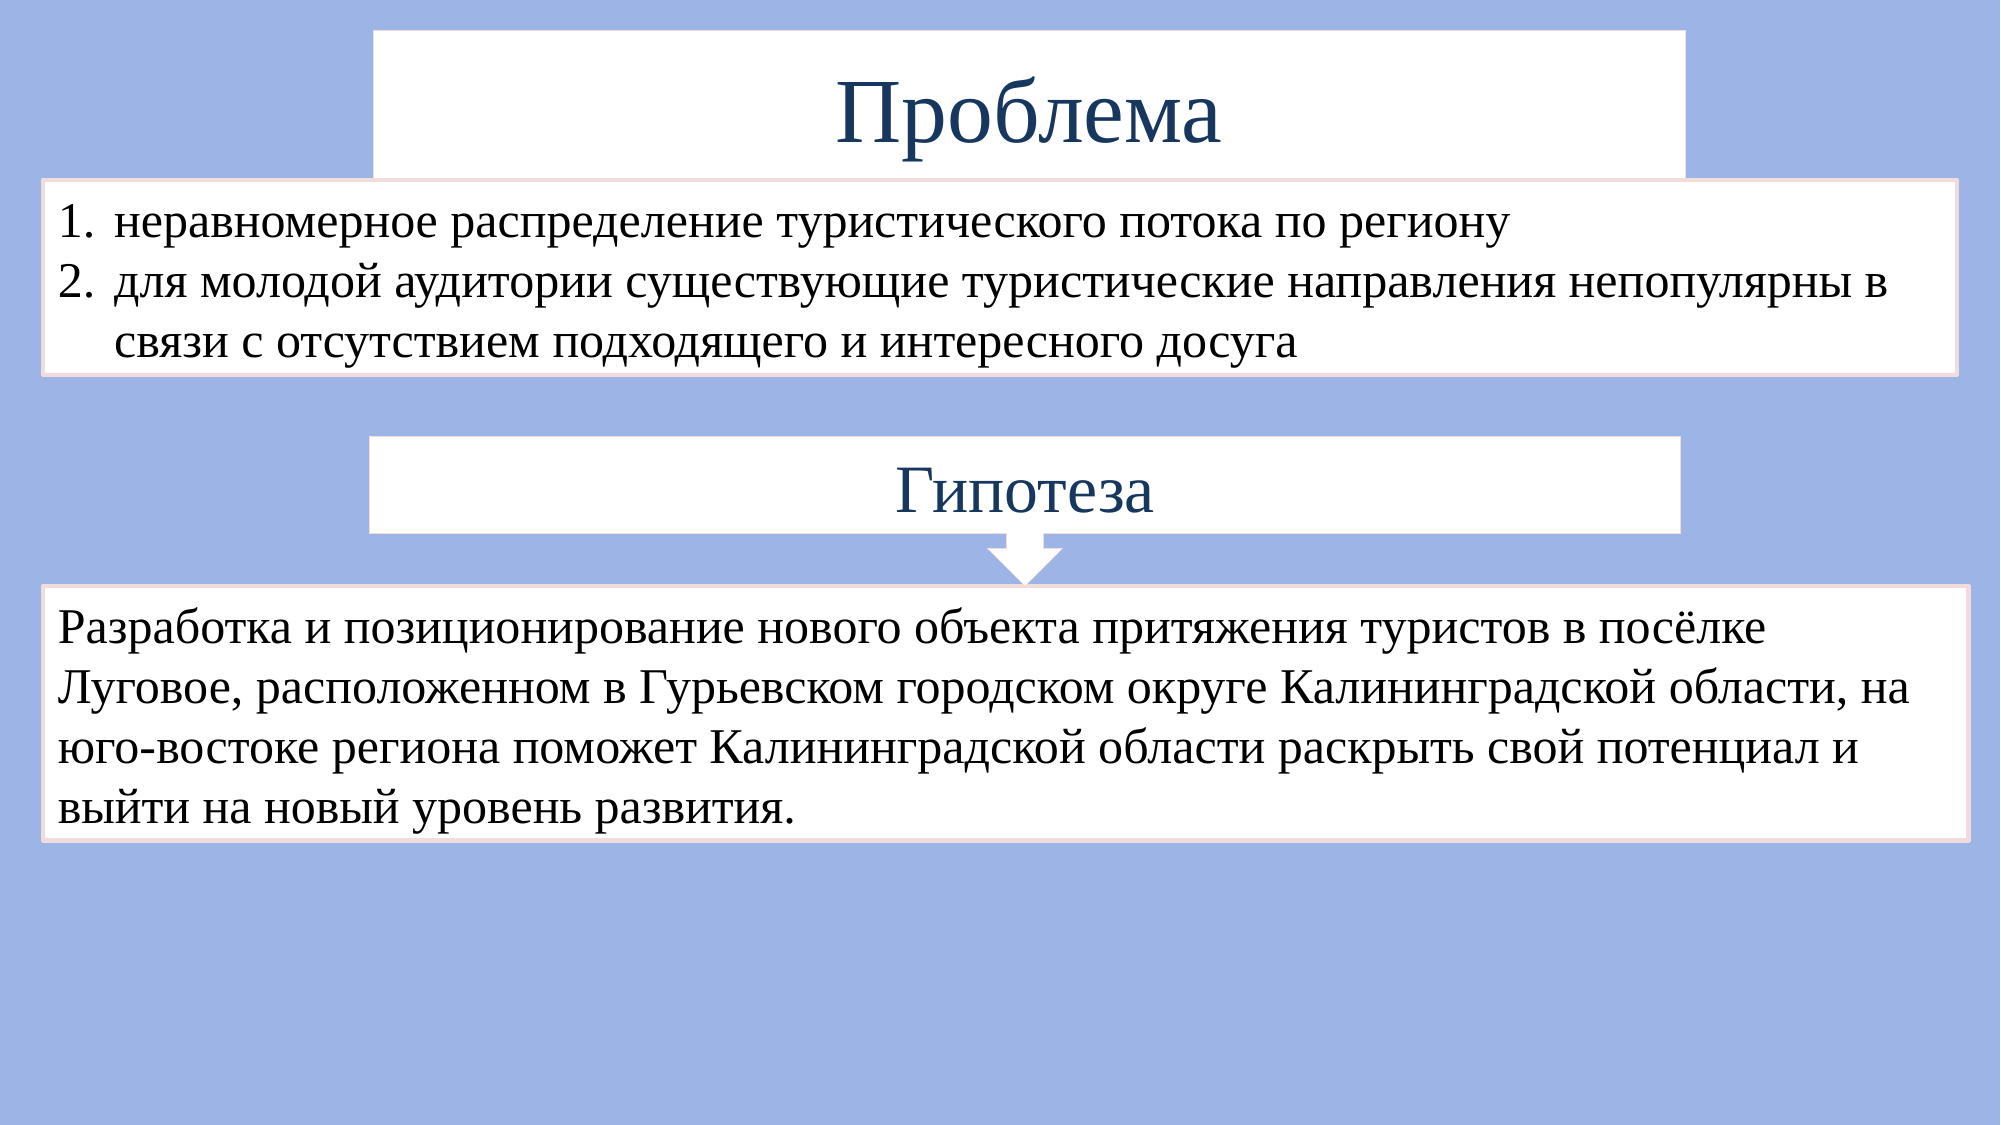

# Проблема
неравномерное распределение туристического потока по региону
для молодой аудитории существующие туристические направления непопулярны в связи с отсутствием подходящего и интересного досуга
Гипотеза
Разработка и позиционирование нового объекта притяжения туристов в посёлке Луговое, расположенном в Гурьевском городском округе Калининградской области, на юго-востоке региона поможет Калининградской области раскрыть свой потенциал и выйти на новый уровень развития.